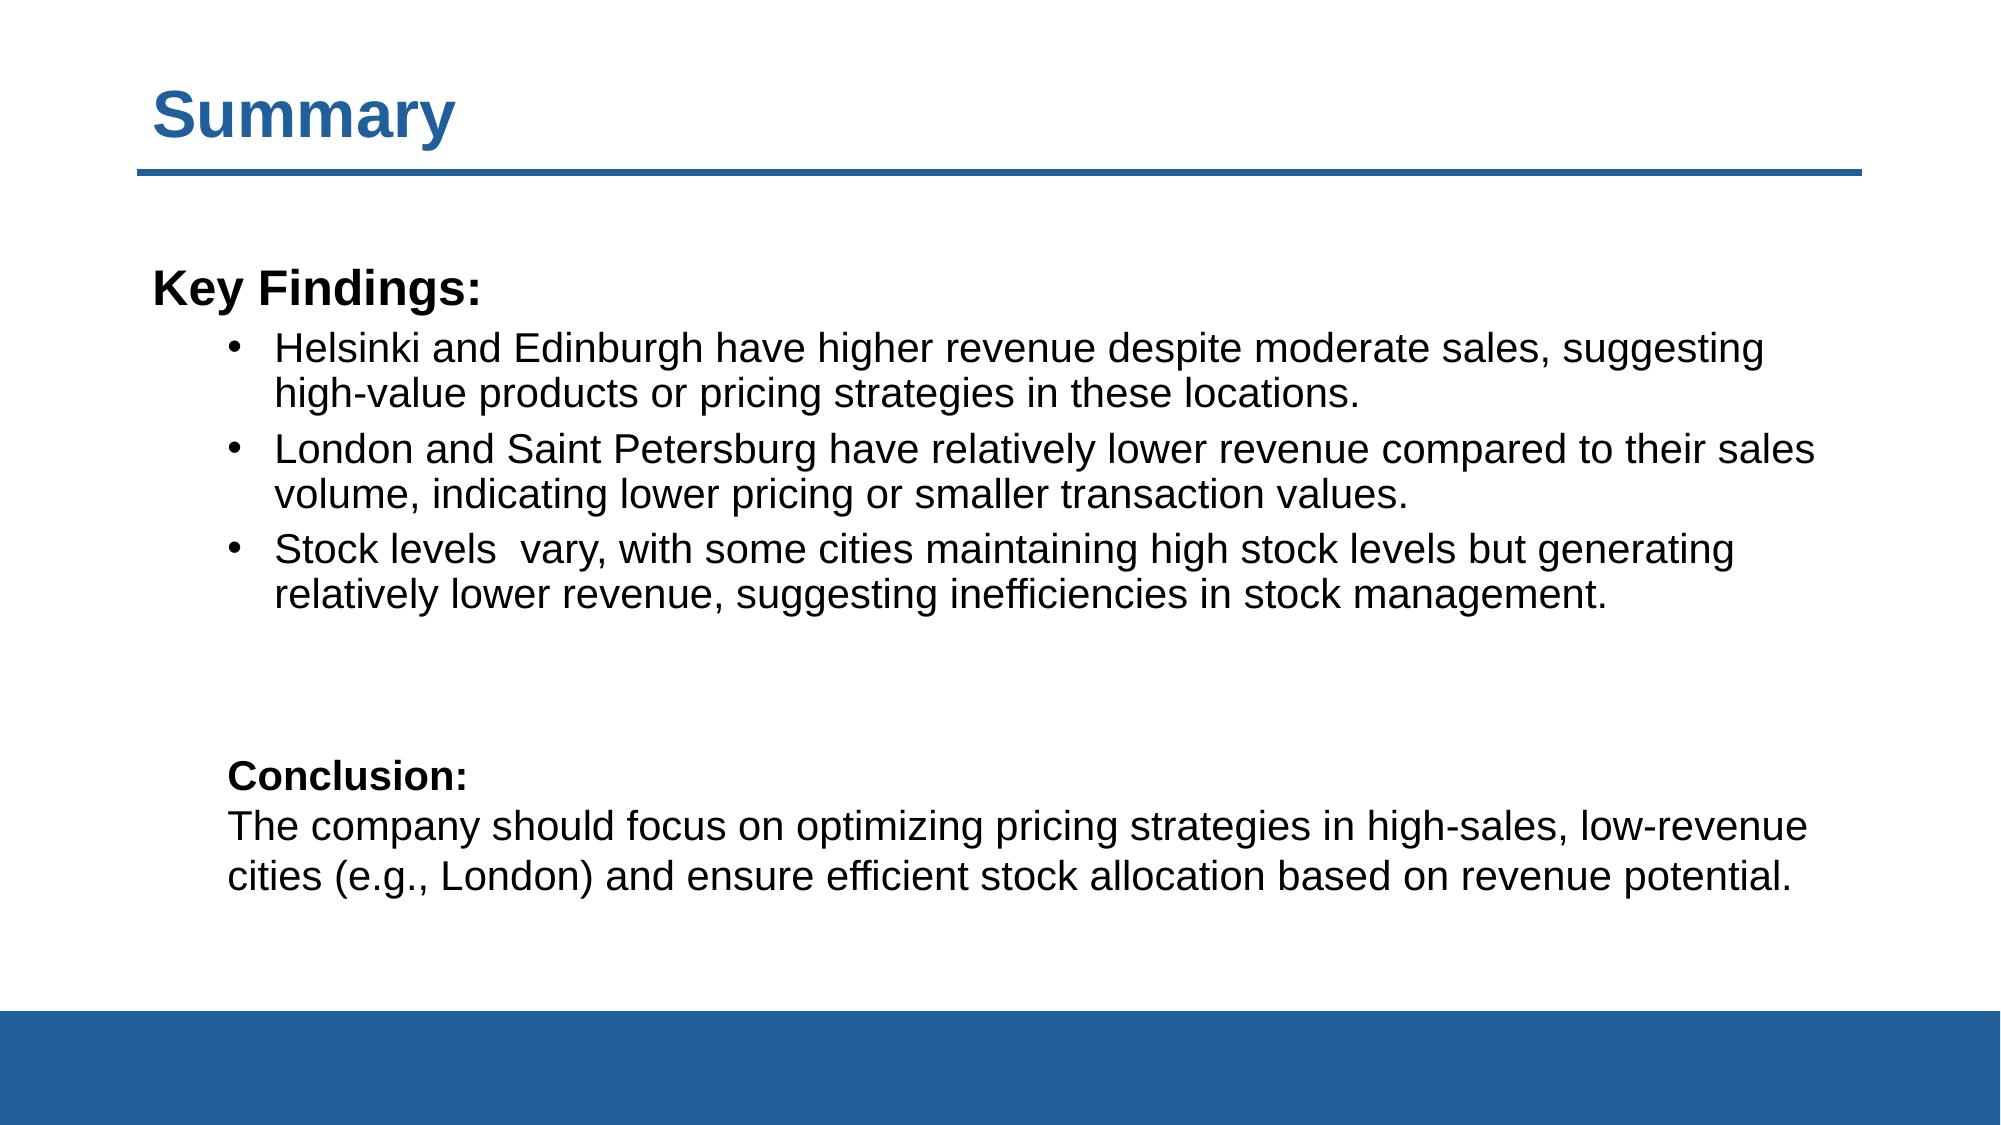

# Summary
Key Findings:
Helsinki and Edinburgh have higher revenue despite moderate sales, suggesting high-value products or pricing strategies in these locations.
London and Saint Petersburg have relatively lower revenue compared to their sales volume, indicating lower pricing or smaller transaction values.
Stock levels  vary, with some cities maintaining high stock levels but generating relatively lower revenue, suggesting inefficiencies in stock management.

Conclusion:
The company should focus on optimizing pricing strategies in high-sales, low-revenue cities (e.g., London) and ensure efficient stock allocation based on revenue potential.